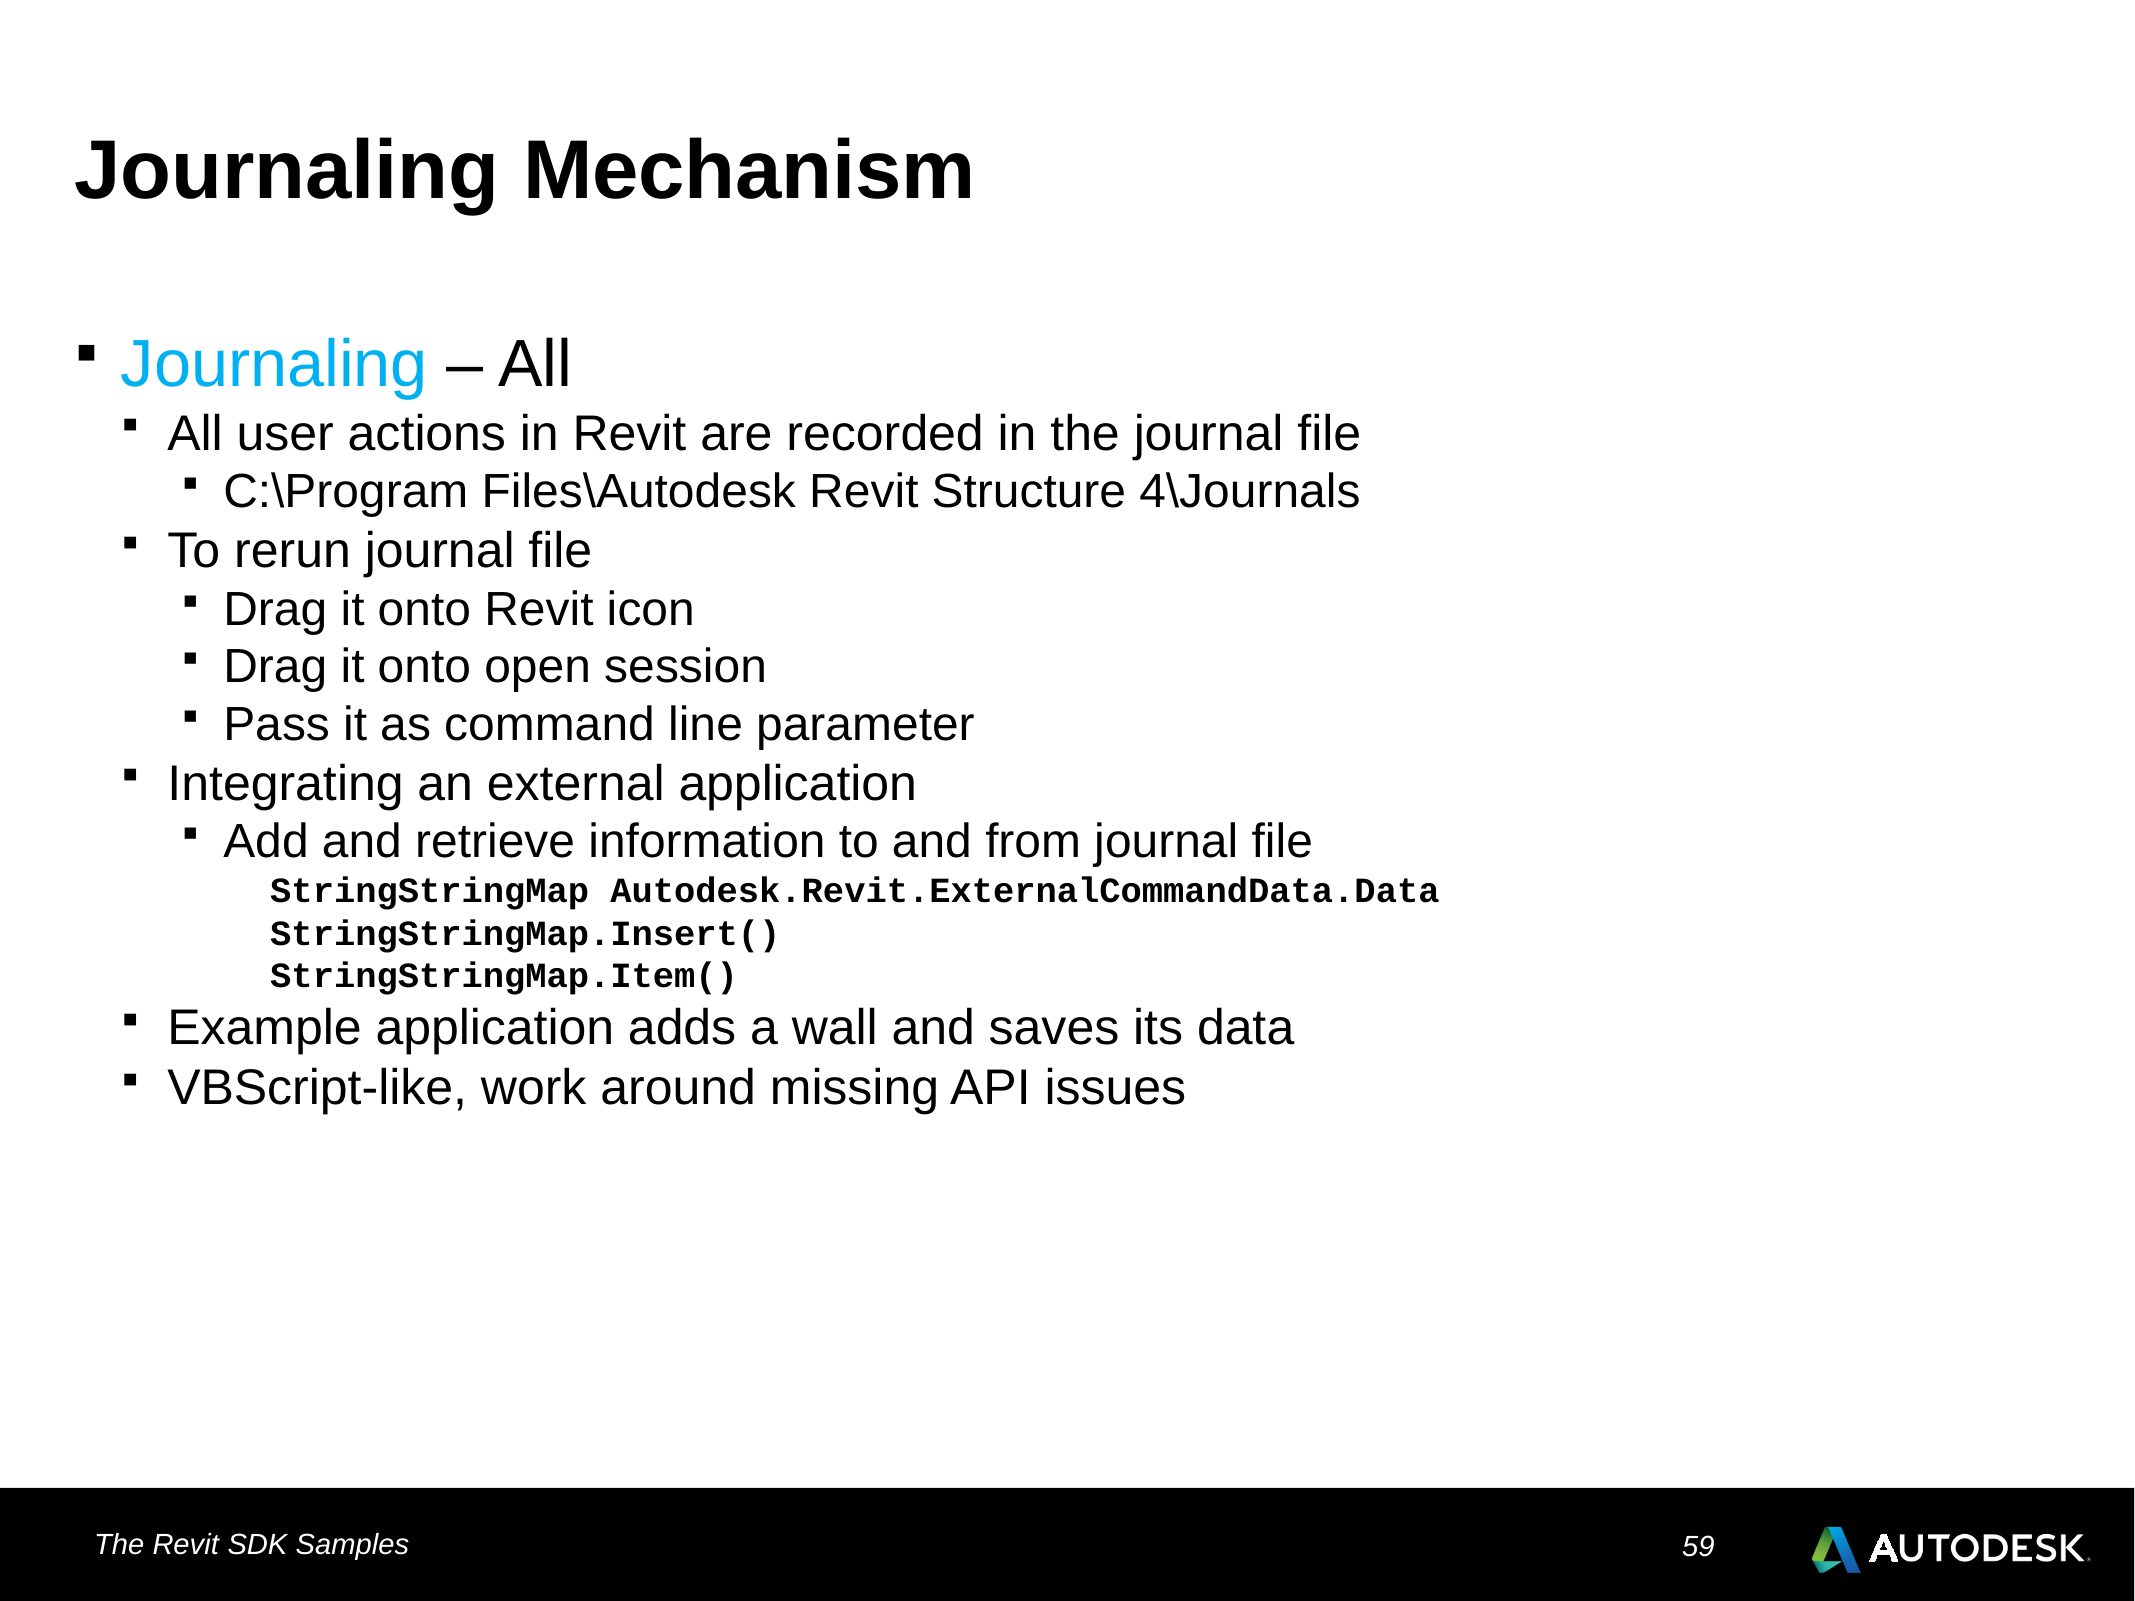

# Journaling Mechanism
Journaling – All
All user actions in Revit are recorded in the journal file
C:\Program Files\Autodesk Revit Structure 4\Journals
To rerun journal file
Drag it onto Revit icon
Drag it onto open session
Pass it as command line parameter
Integrating an external application
Add and retrieve information to and from journal file
StringStringMap Autodesk.Revit.ExternalCommandData.Data
StringStringMap.Insert()
StringStringMap.Item()
Example application adds a wall and saves its data
VBScript-like, work around missing API issues
The Revit SDK Samples
59